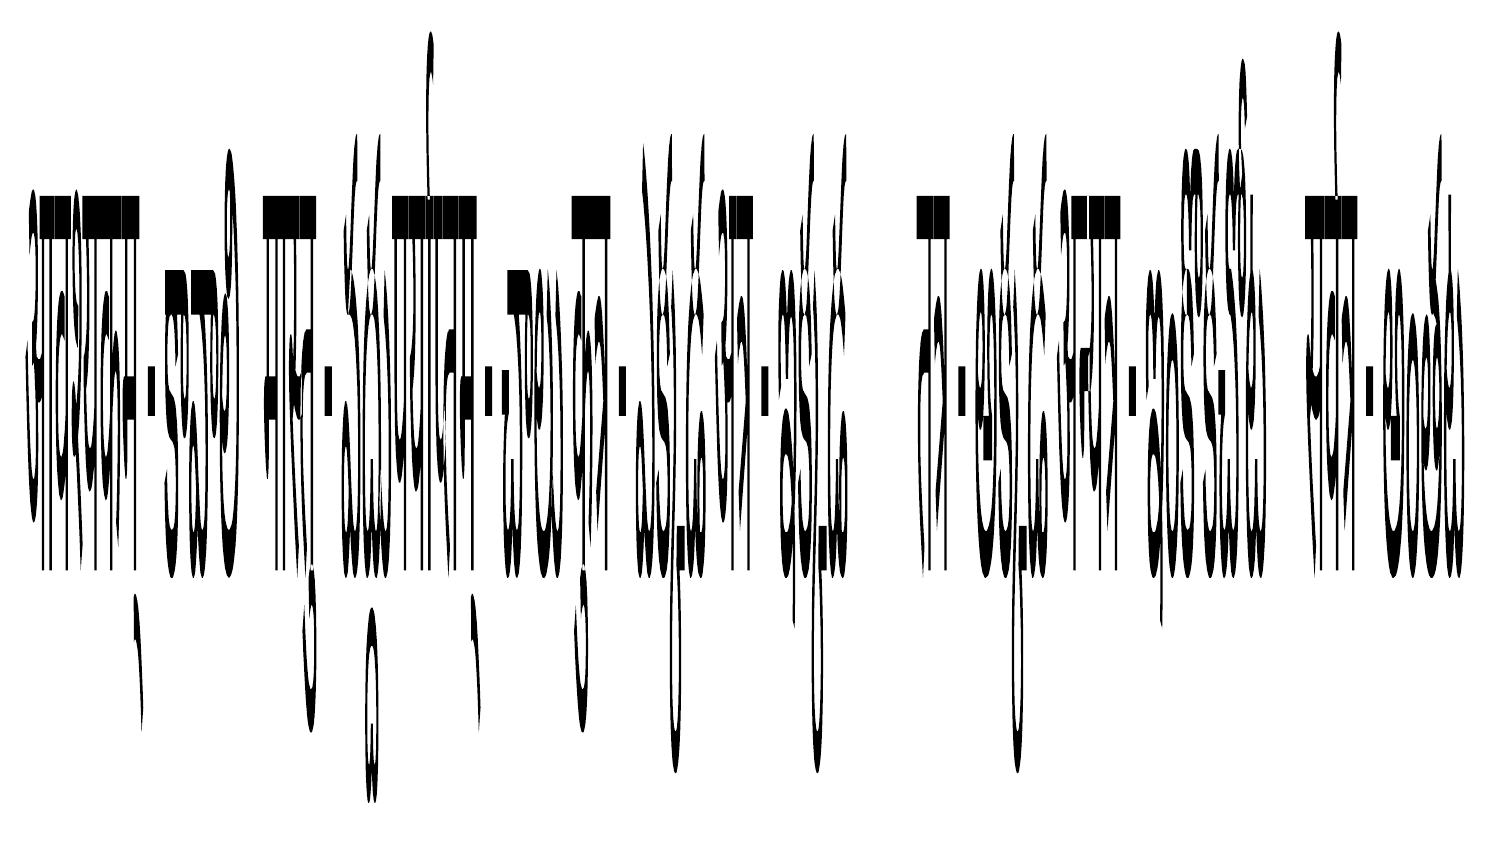

आवश्यकम् - కావాలి   मास्तु - వద్దు
पर्याप्तम् - చాలు
कुत्र - ఎక్కడ
अत्र - ఇక్కడ         तत्र - అక్కడ
अन्यत्र - ఇంకొకచోట     सर्वत्र - అంతట